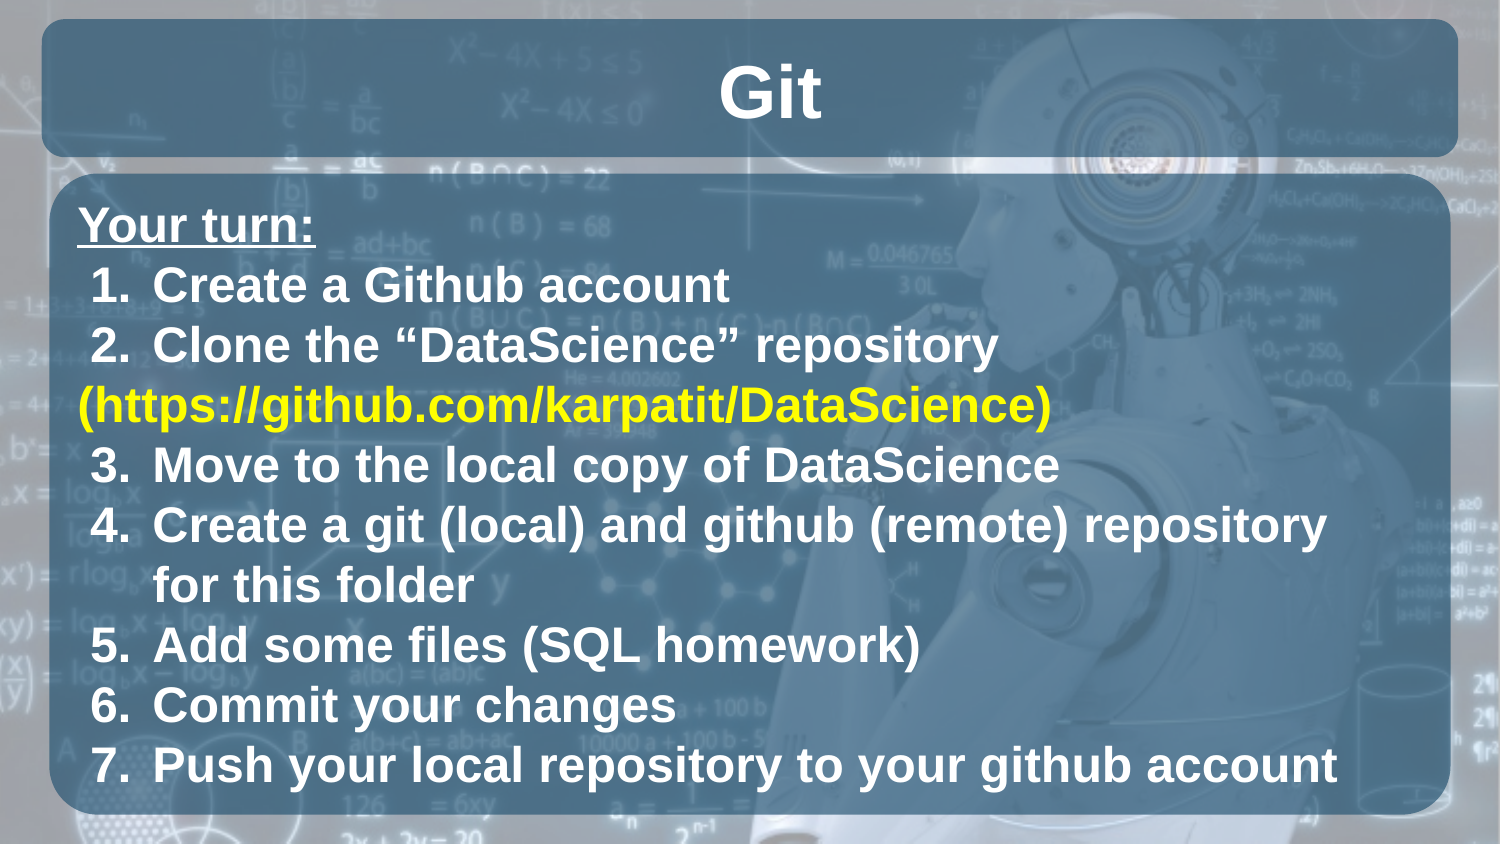

# Git
Your turn:
Create a Github account
Clone the “DataScience” repository
(https://github.com/karpatit/DataScience)
Move to the local copy of DataScience
Create a git (local) and github (remote) repository for this folder
Add some files (SQL homework)
Commit your changes
Push your local repository to your github account